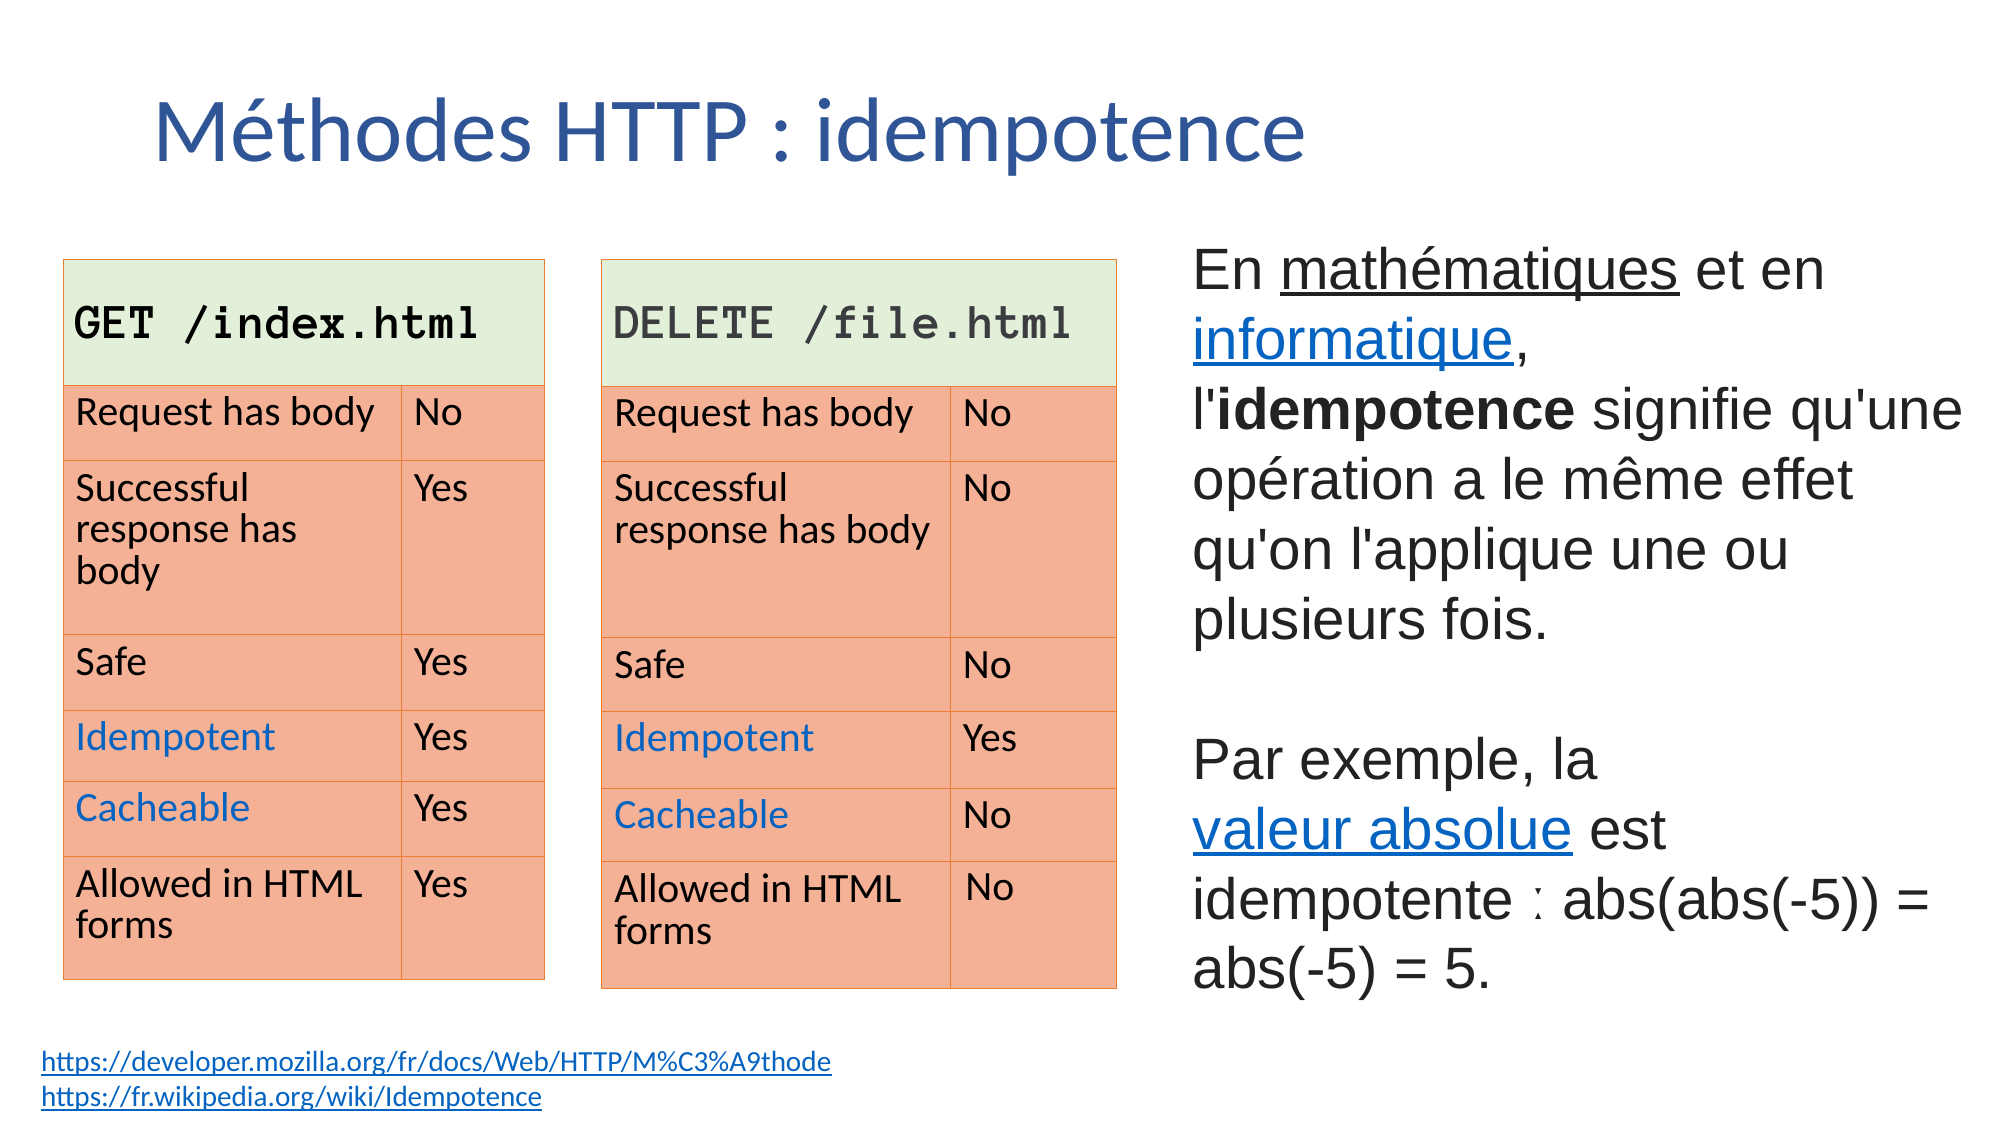

# Méthodes HTTP : idempotence
En mathématiques et en informatique, l'idempotence signifie qu'une opération a le même effet qu'on l'applique une ou plusieurs fois.

Par exemple, la valeur absolue est idempotente ː abs(abs(-5)) = abs(-5) = 5.

| GET /index.html |  |
| --- | --- |
| Request has body | No |
| Successful response has body | Yes |
| Safe | Yes |
| Idempotent | Yes |
| Cacheable | Yes |
| Allowed in HTML forms | Yes |
| DELETE /file.html |  |
| --- | --- |
| Request has body | No |
| Successful response has body | No |
| Safe | No |
| Idempotent | Yes |
| Cacheable | No |
| Allowed in HTML forms | No |
https://developer.mozilla.org/fr/docs/Web/HTTP/M%C3%A9thode
https://fr.wikipedia.org/wiki/Idempotence